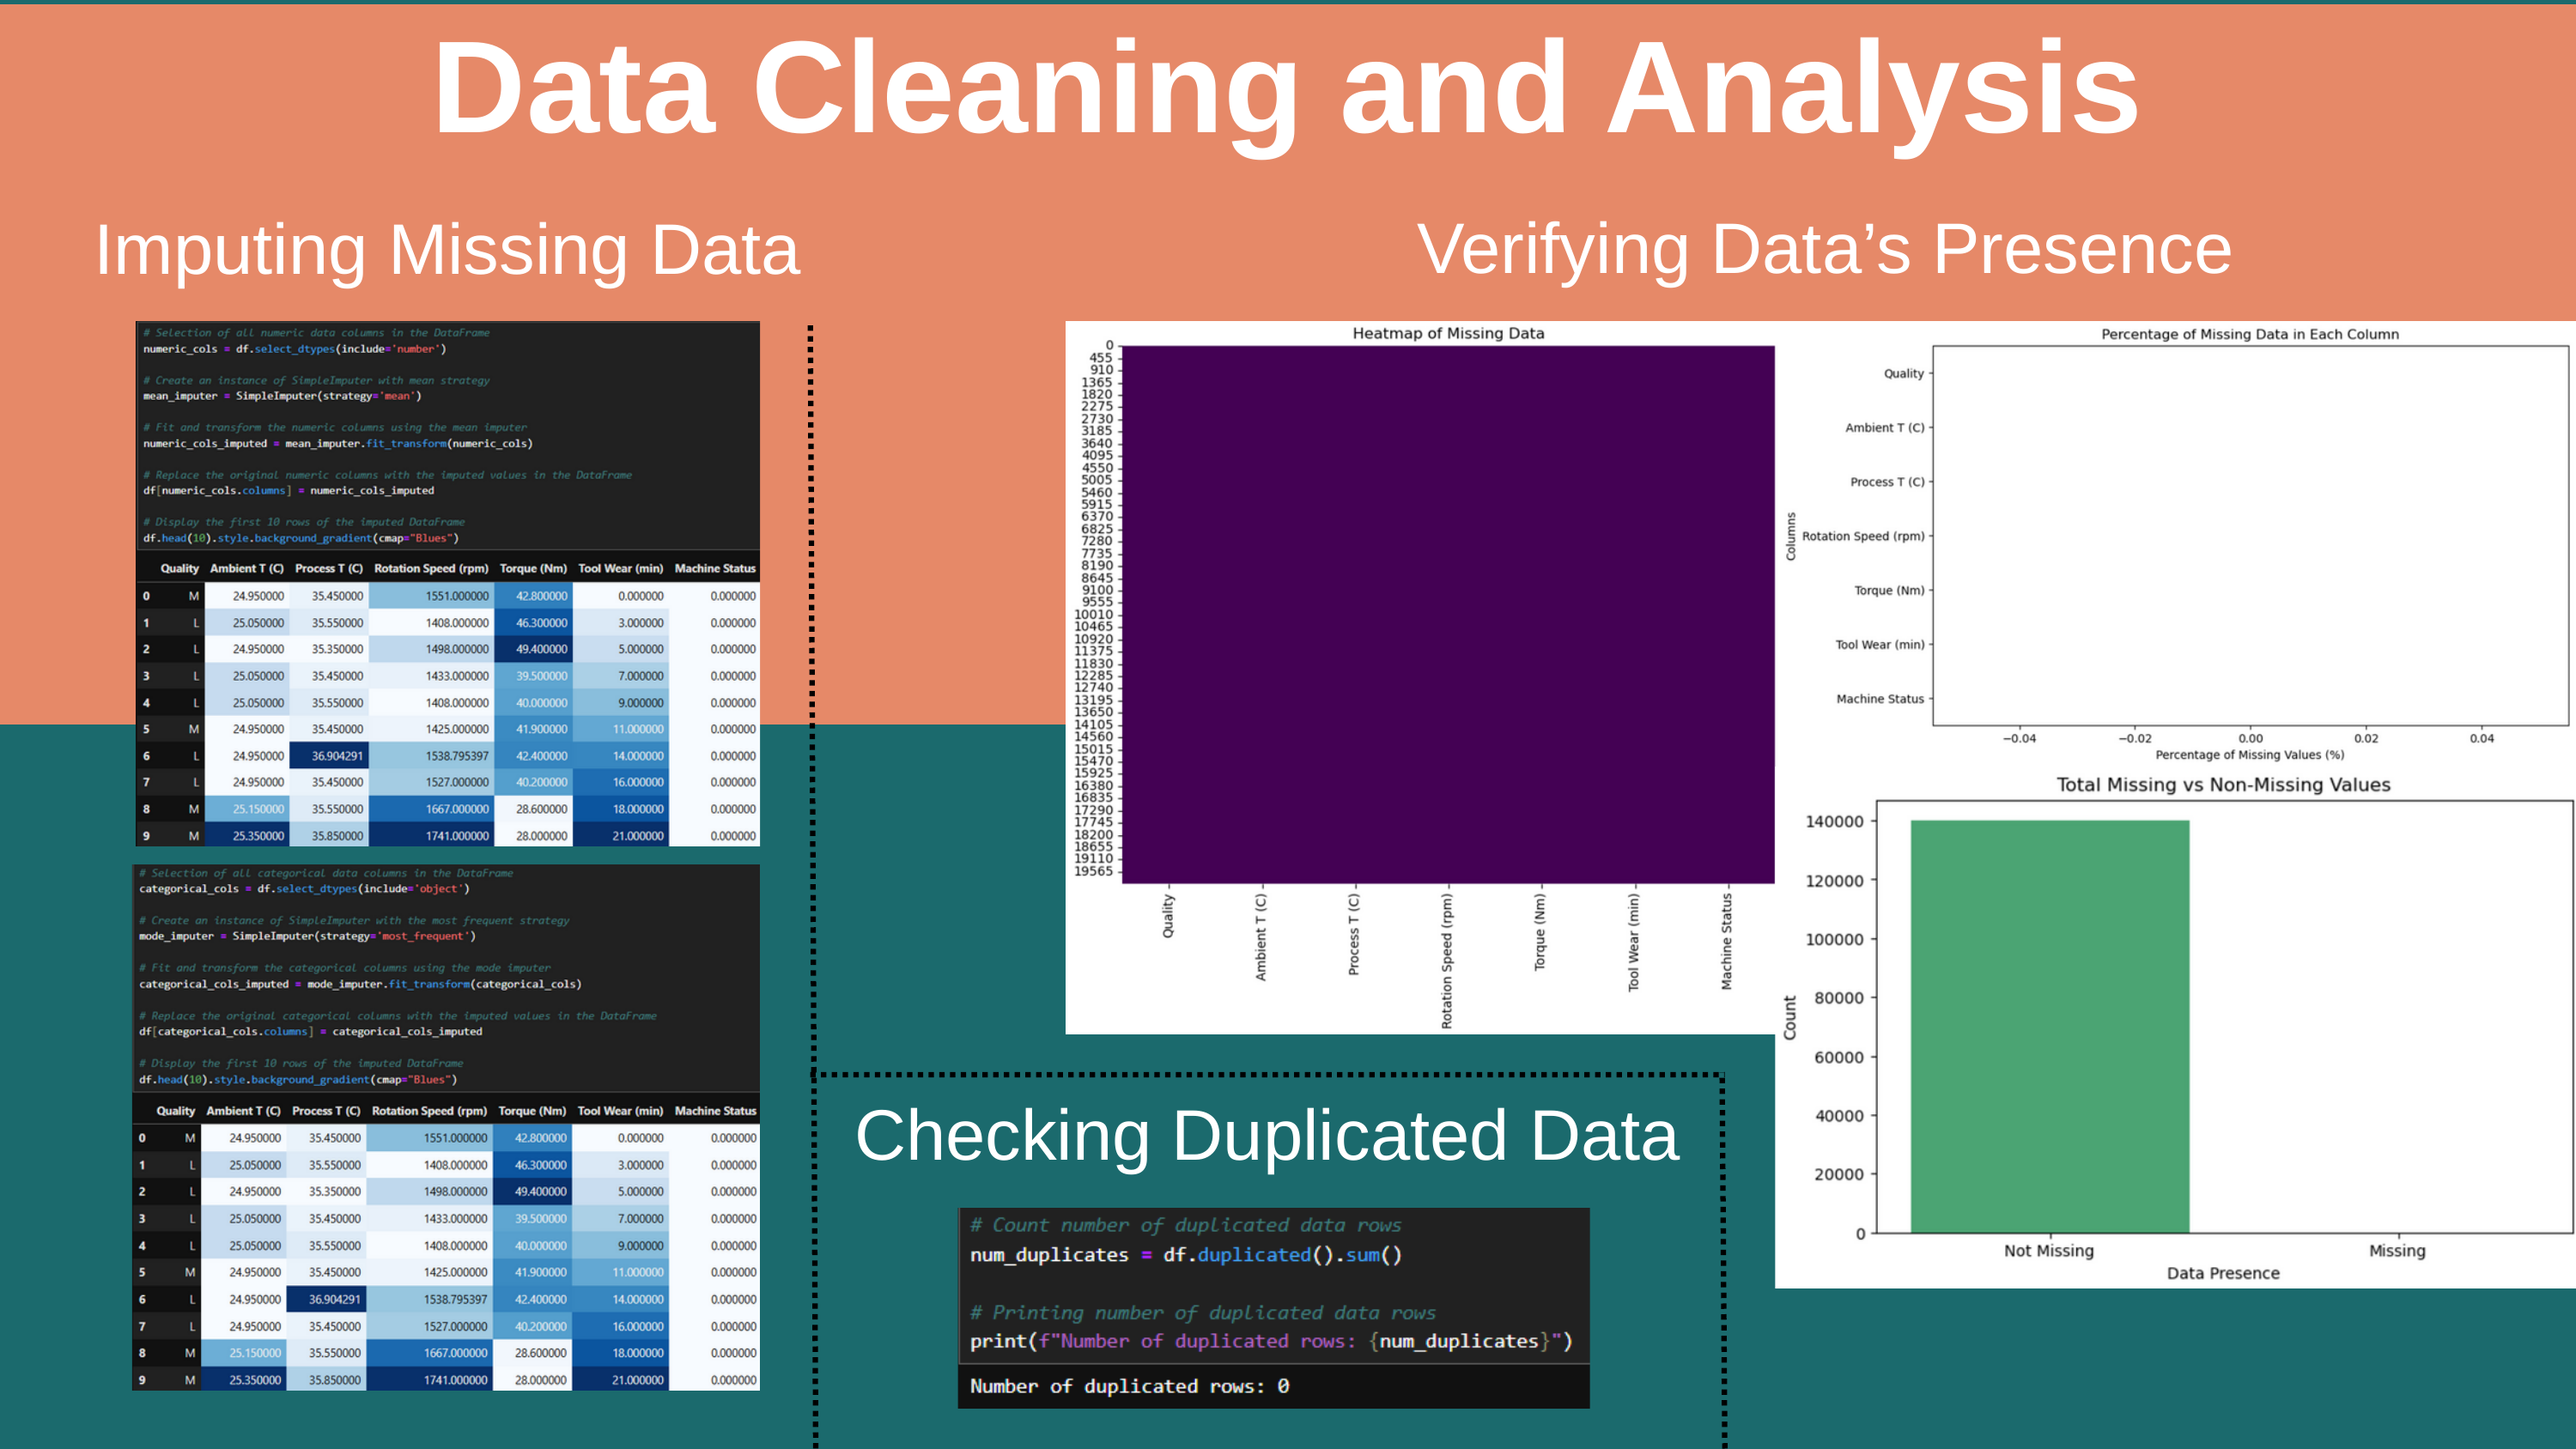

Data Cleaning and Analysis
Verifying Data’s Presence
Imputing Missing Data

Checking Duplicated Data